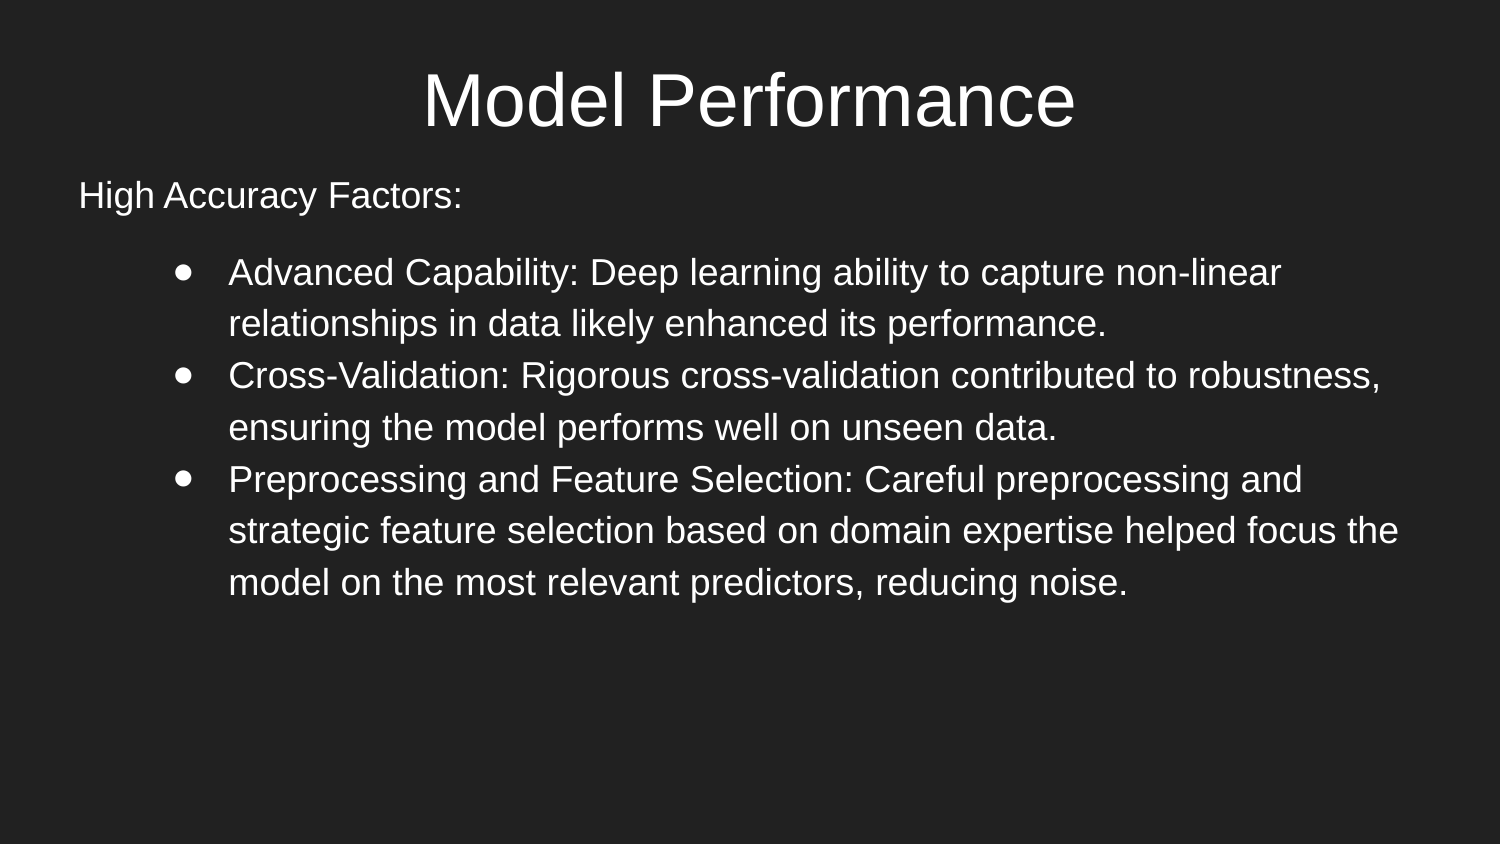

# Model Performance
High Accuracy Factors:
Advanced Capability: Deep learning ability to capture non-linear relationships in data likely enhanced its performance.
Cross-Validation: Rigorous cross-validation contributed to robustness, ensuring the model performs well on unseen data.
Preprocessing and Feature Selection: Careful preprocessing and strategic feature selection based on domain expertise helped focus the model on the most relevant predictors, reducing noise.